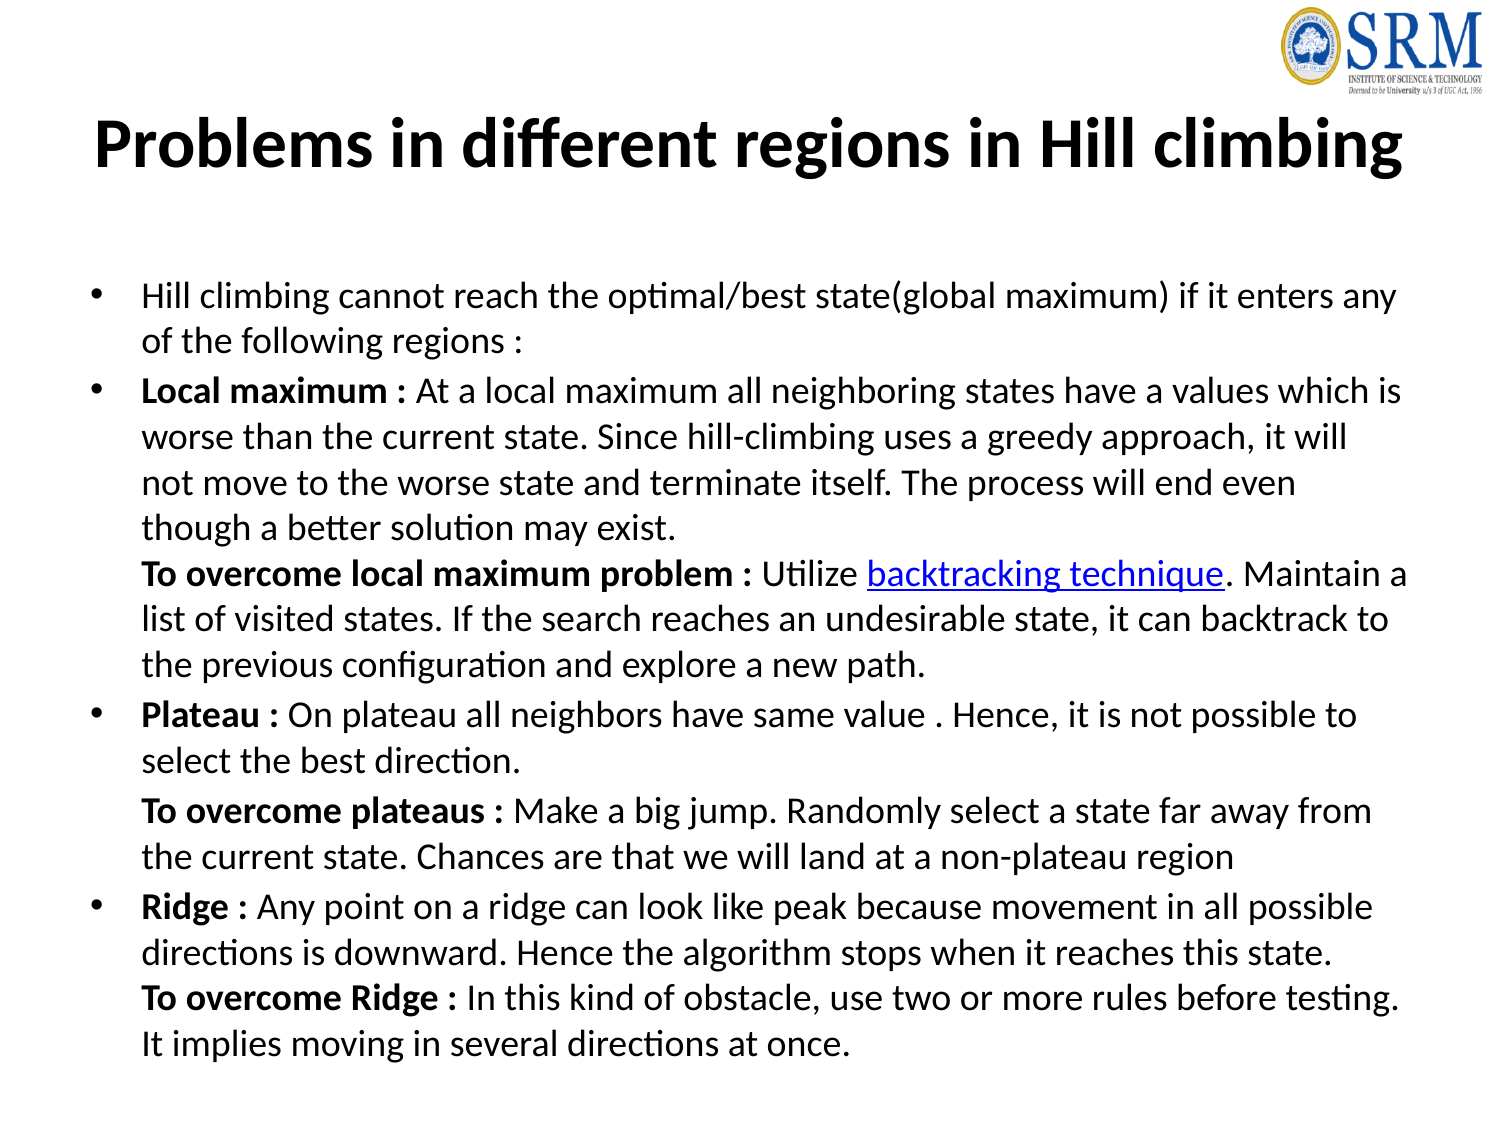

# Problems in different regions in Hill climbing
Hill climbing cannot reach the optimal/best state(global maximum) if it enters any of the following regions :
Local maximum : At a local maximum all neighboring states have a values which is worse than the current state. Since hill-climbing uses a greedy approach, it will not move to the worse state and terminate itself. The process will end even though a better solution may exist.
To overcome local maximum problem : Utilize backtracking technique. Maintain a list of visited states. If the search reaches an undesirable state, it can backtrack to the previous configuration and explore a new path.
Plateau : On plateau all neighbors have same value . Hence, it is not possible to select the best direction.
	To overcome plateaus : Make a big jump. Randomly select a state far away from the current state. Chances are that we will land at a non-plateau region
Ridge : Any point on a ridge can look like peak because movement in all possible directions is downward. Hence the algorithm stops when it reaches this state.
To overcome Ridge : In this kind of obstacle, use two or more rules before testing. It implies moving in several directions at once.